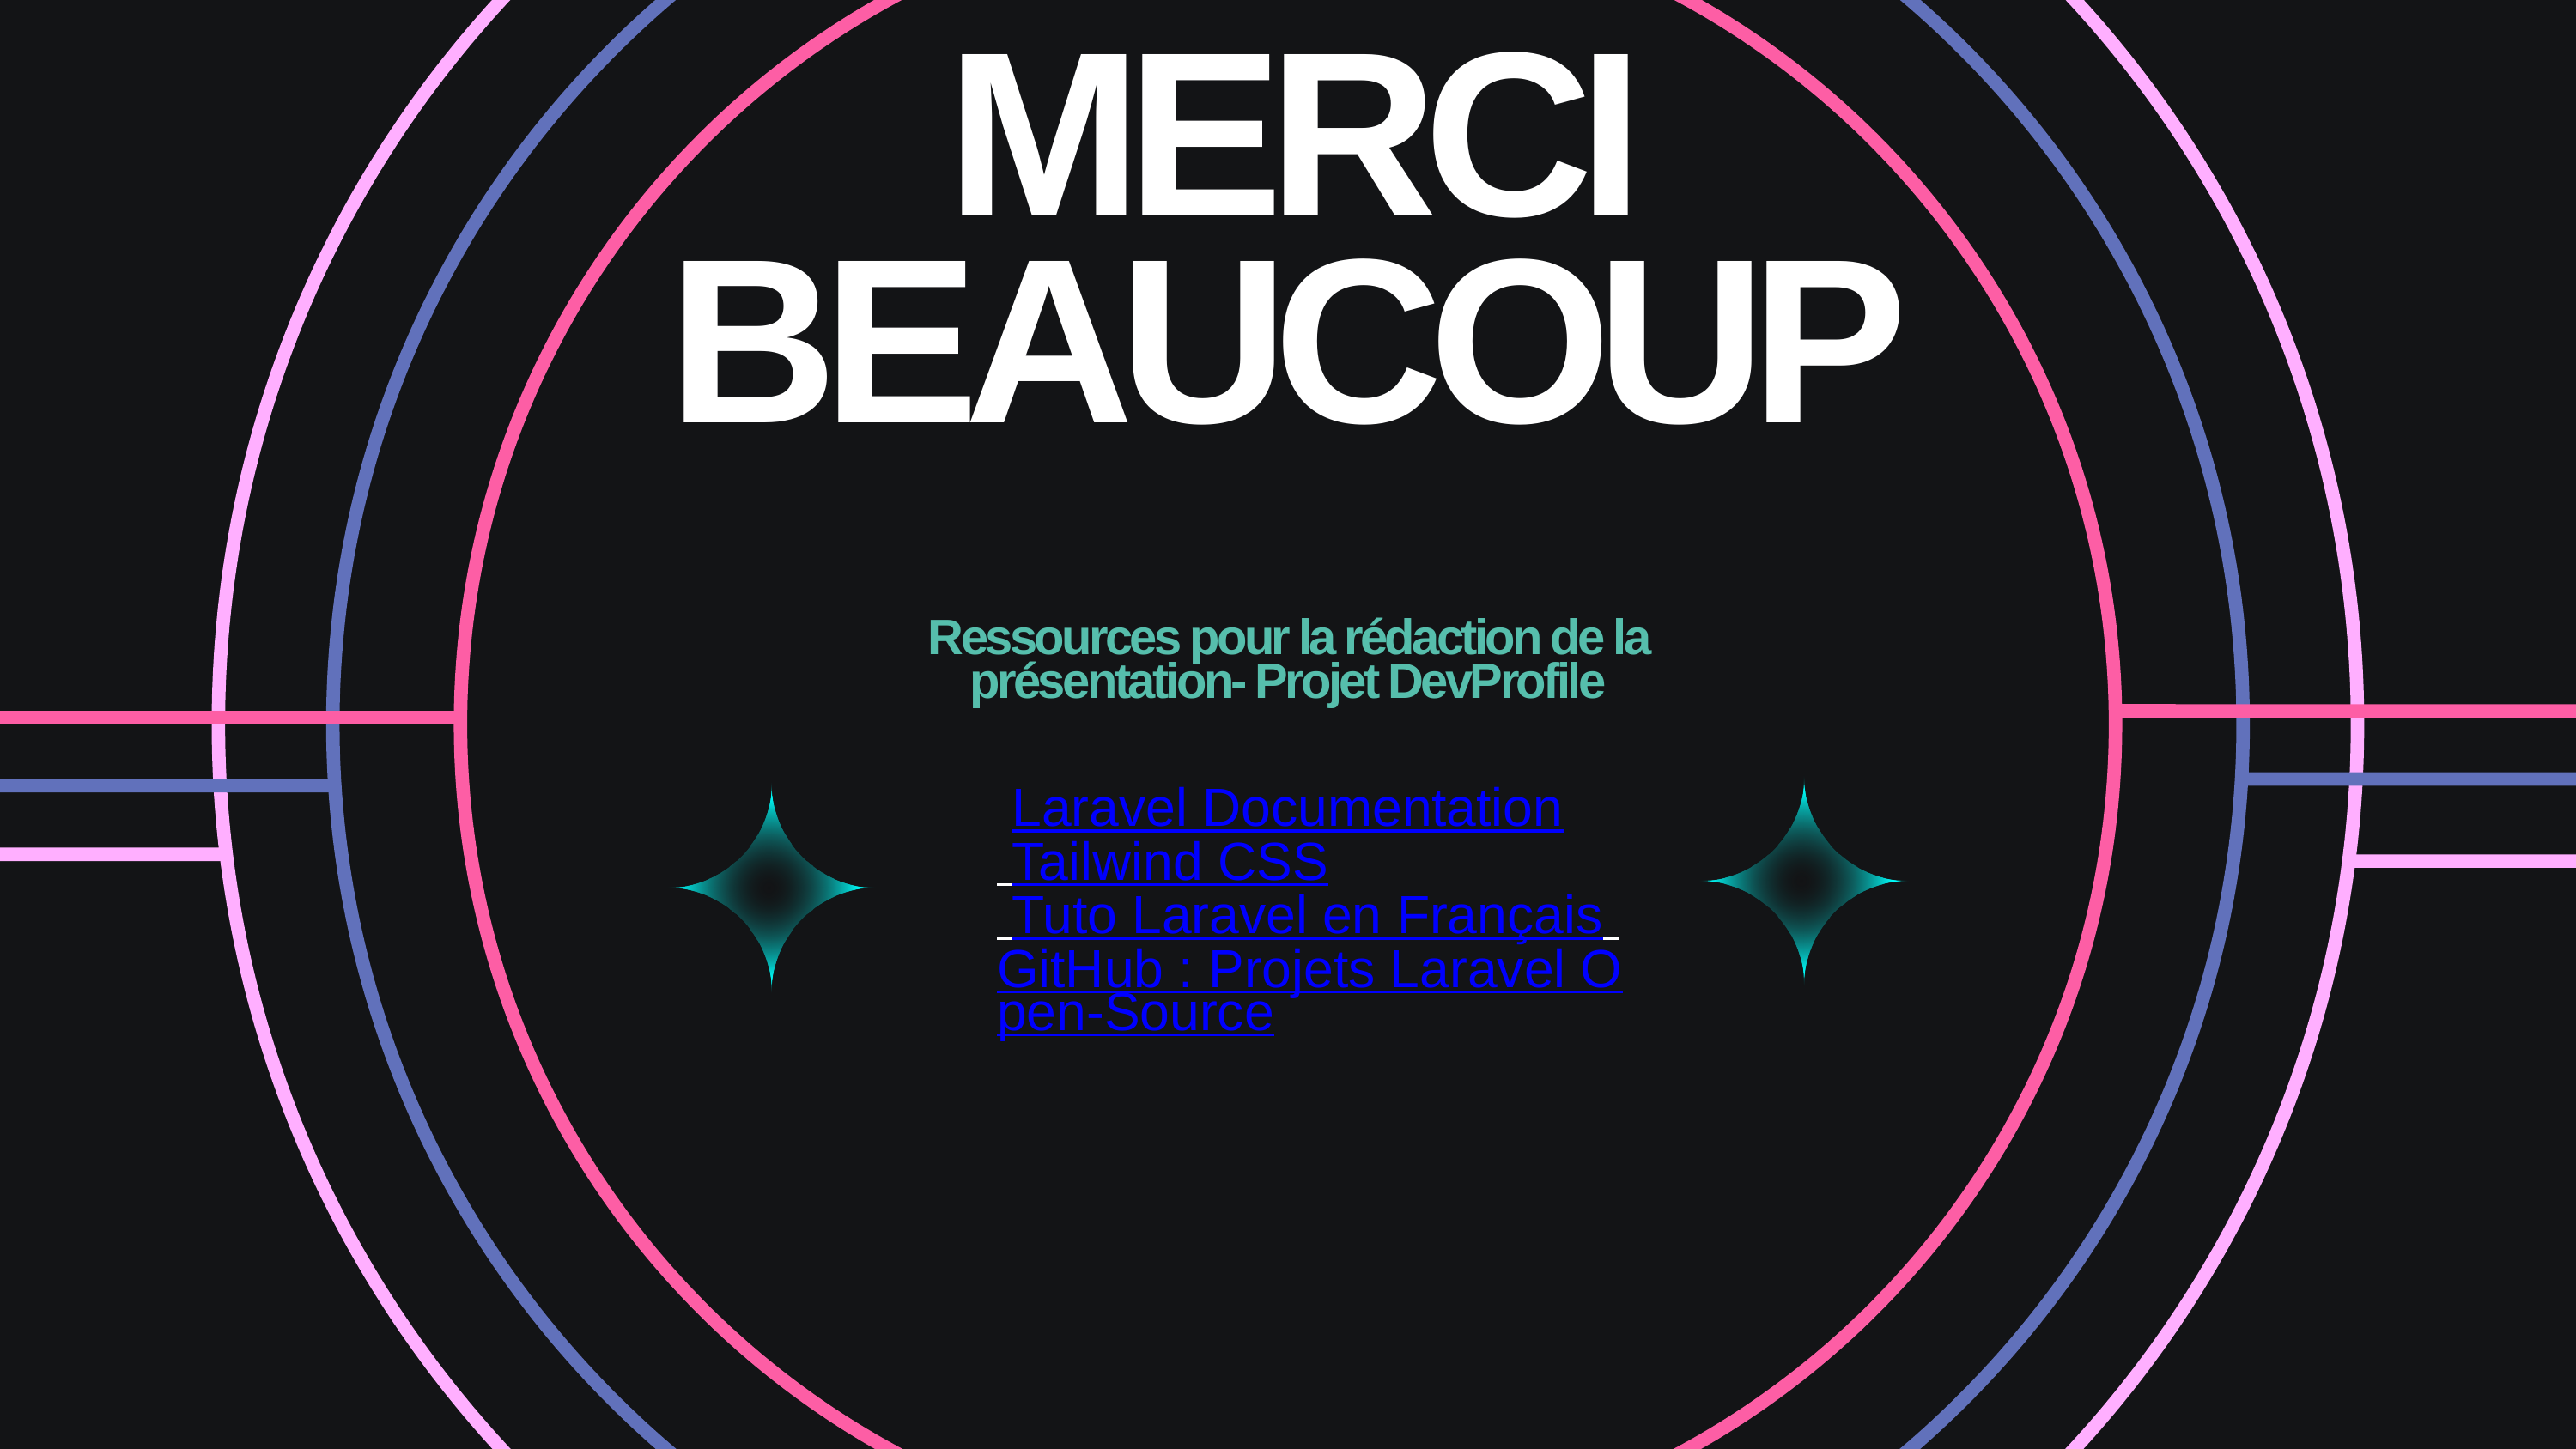

MERCI BEAUCOUP
Ressources pour la rédaction de la présentation- Projet DevProfile

 Laravel Documentation
 Tailwind CSS
 Tuto Laravel en Français
GitHub : Projets Laravel Open-Source